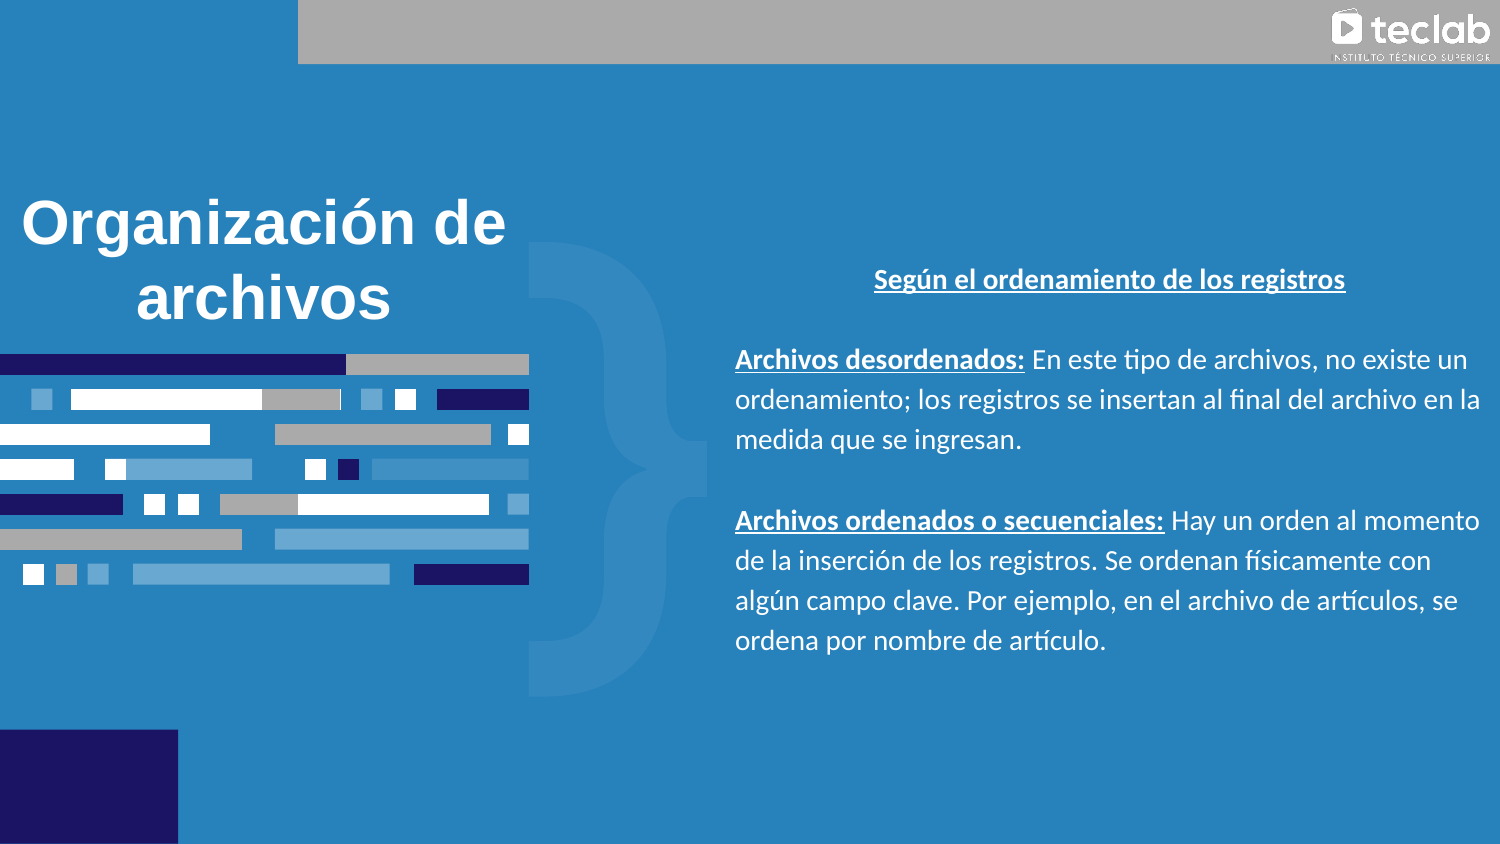

# Organización de archivos
Según el ordenamiento de los registros

Archivos desordenados: En este tipo de archivos, no existe un ordenamiento; los registros se insertan al final del archivo en la medida que se ingresan.

Archivos ordenados o secuenciales: Hay un orden al momento de la inserción de los registros. Se ordenan físicamente con algún campo clave. Por ejemplo, en el archivo de artículos, se ordena por nombre de artículo.